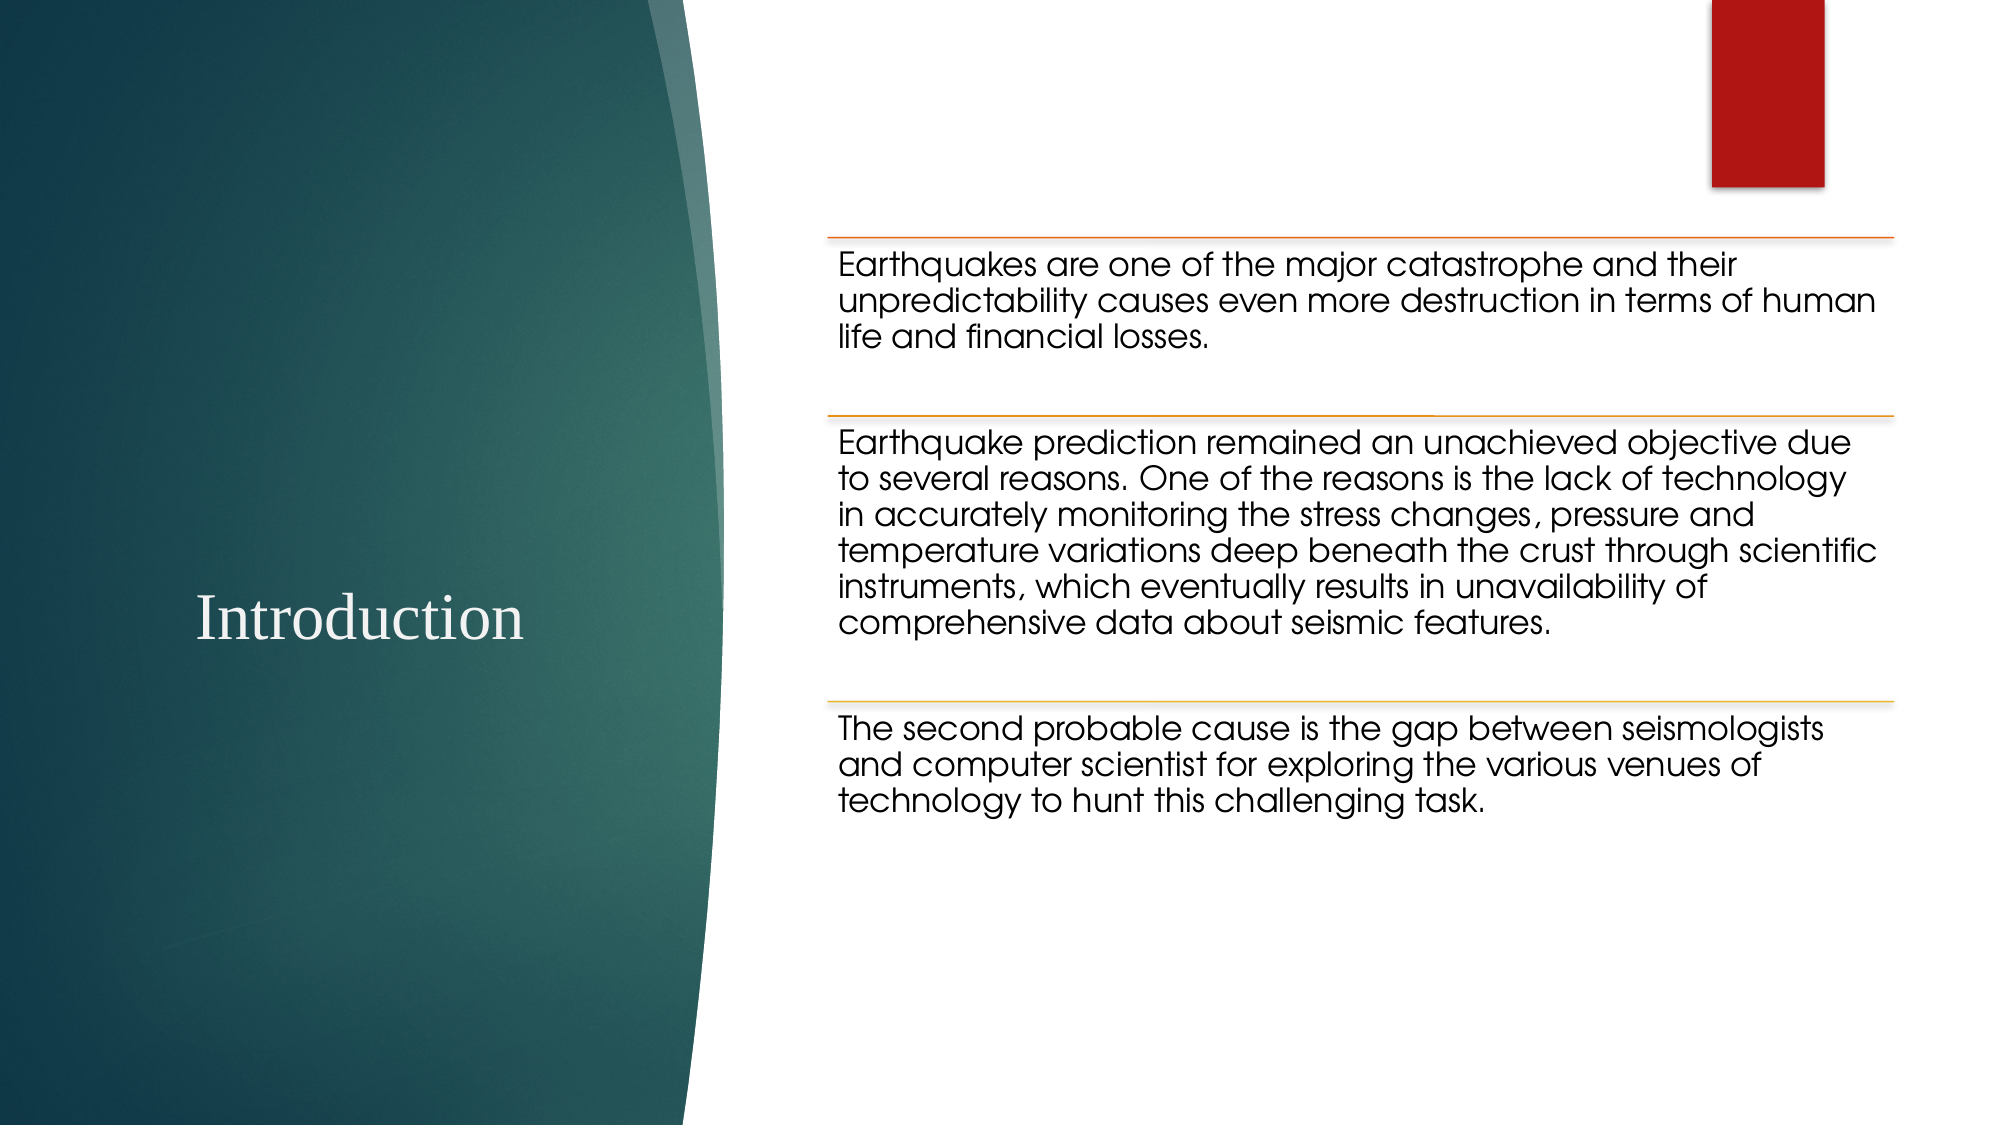

# Introduction
Earthquakes are one of the major catastrophe and their unpredictability causes even more destruction in terms of human life and financial losses.
Earthquake prediction remained an unachieved objective due to several reasons. One of the reasons is the lack of technology in accurately monitoring the stress changes, pressure and temperature variations deep beneath the crust through scientific instruments, which eventually results in unavailability of comprehensive data about seismic features.
The second probable cause is the gap between seismologists and computer scientist for exploring the various venues of technology to hunt this challenging task.